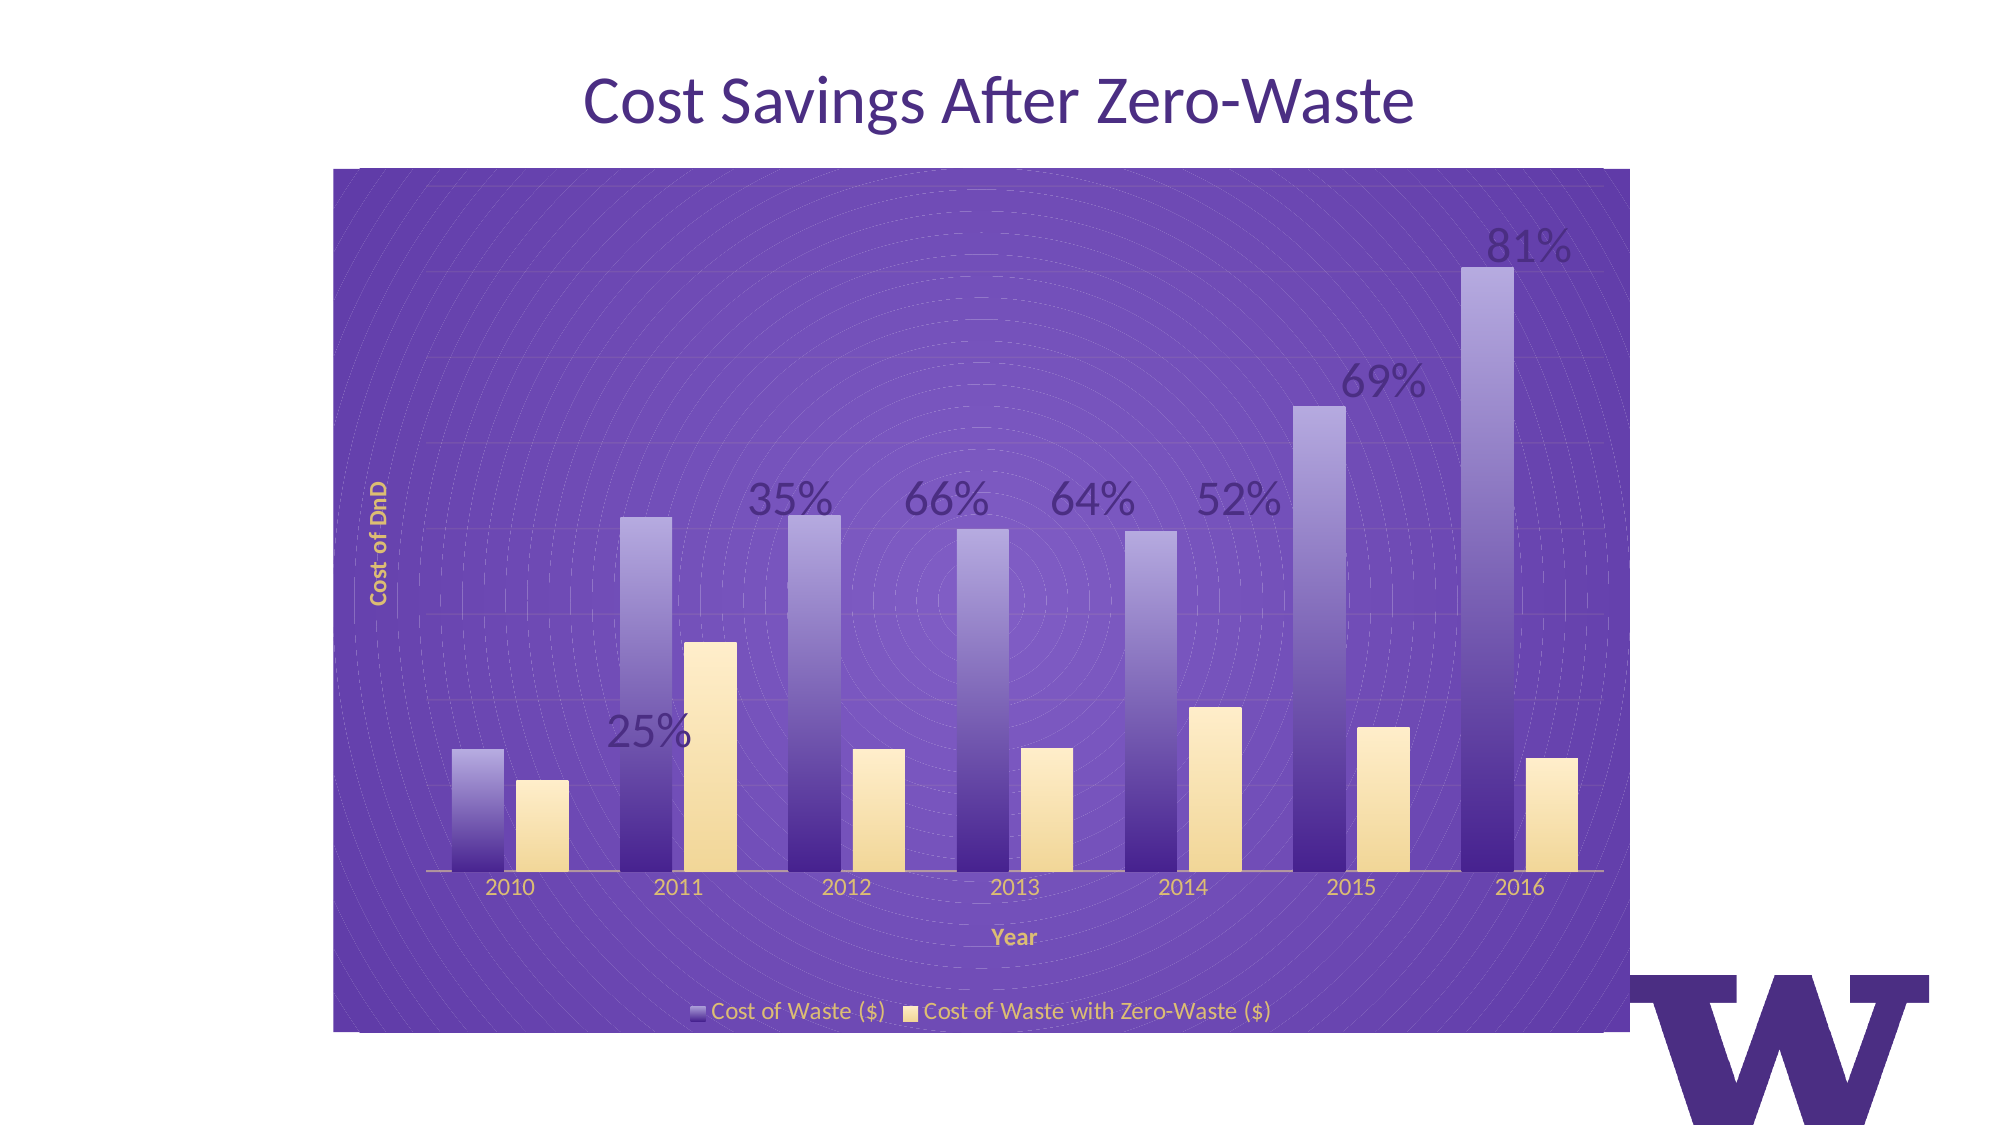

# Cost Savings After Zero-Waste

### Chart

| Category | Cost of Waste ($) | Cost of Waste with Zero-Waste ($) |
|---|---|---|
| 2010 | 28370930.0 | 21150855.77179215 |
| 2011 | 82671850.0 | 53439580.6917375 |
| 2012 | 83072825.0 | 28345572.6557226 |
| 2013 | 79896215.0 | 28538657.08920555 |
| 2014 | 79396205.0 | 38297467.8109742 |
| 2015 | 108496315.0 | 33447383.543231945 |
| 2016 | 140982250.0 | 26337984.616980802 |
81%
69%
64%
52%
35%
66%
25%